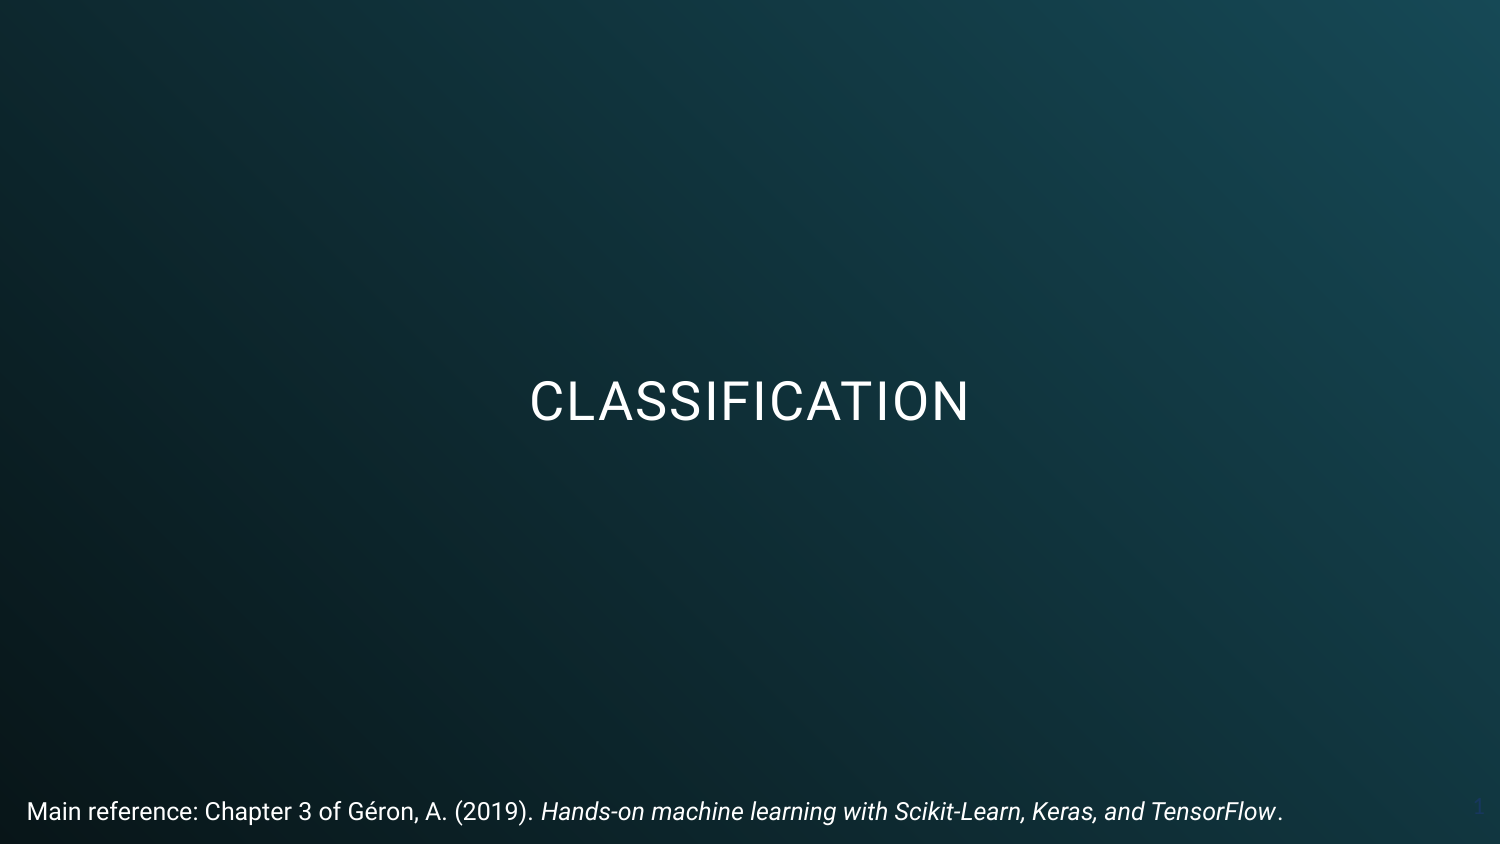

CLASSIFICATION
1
Main reference: Chapter 3 of Géron, A. (2019). Hands-on machine learning with Scikit-Learn, Keras, and TensorFlow.